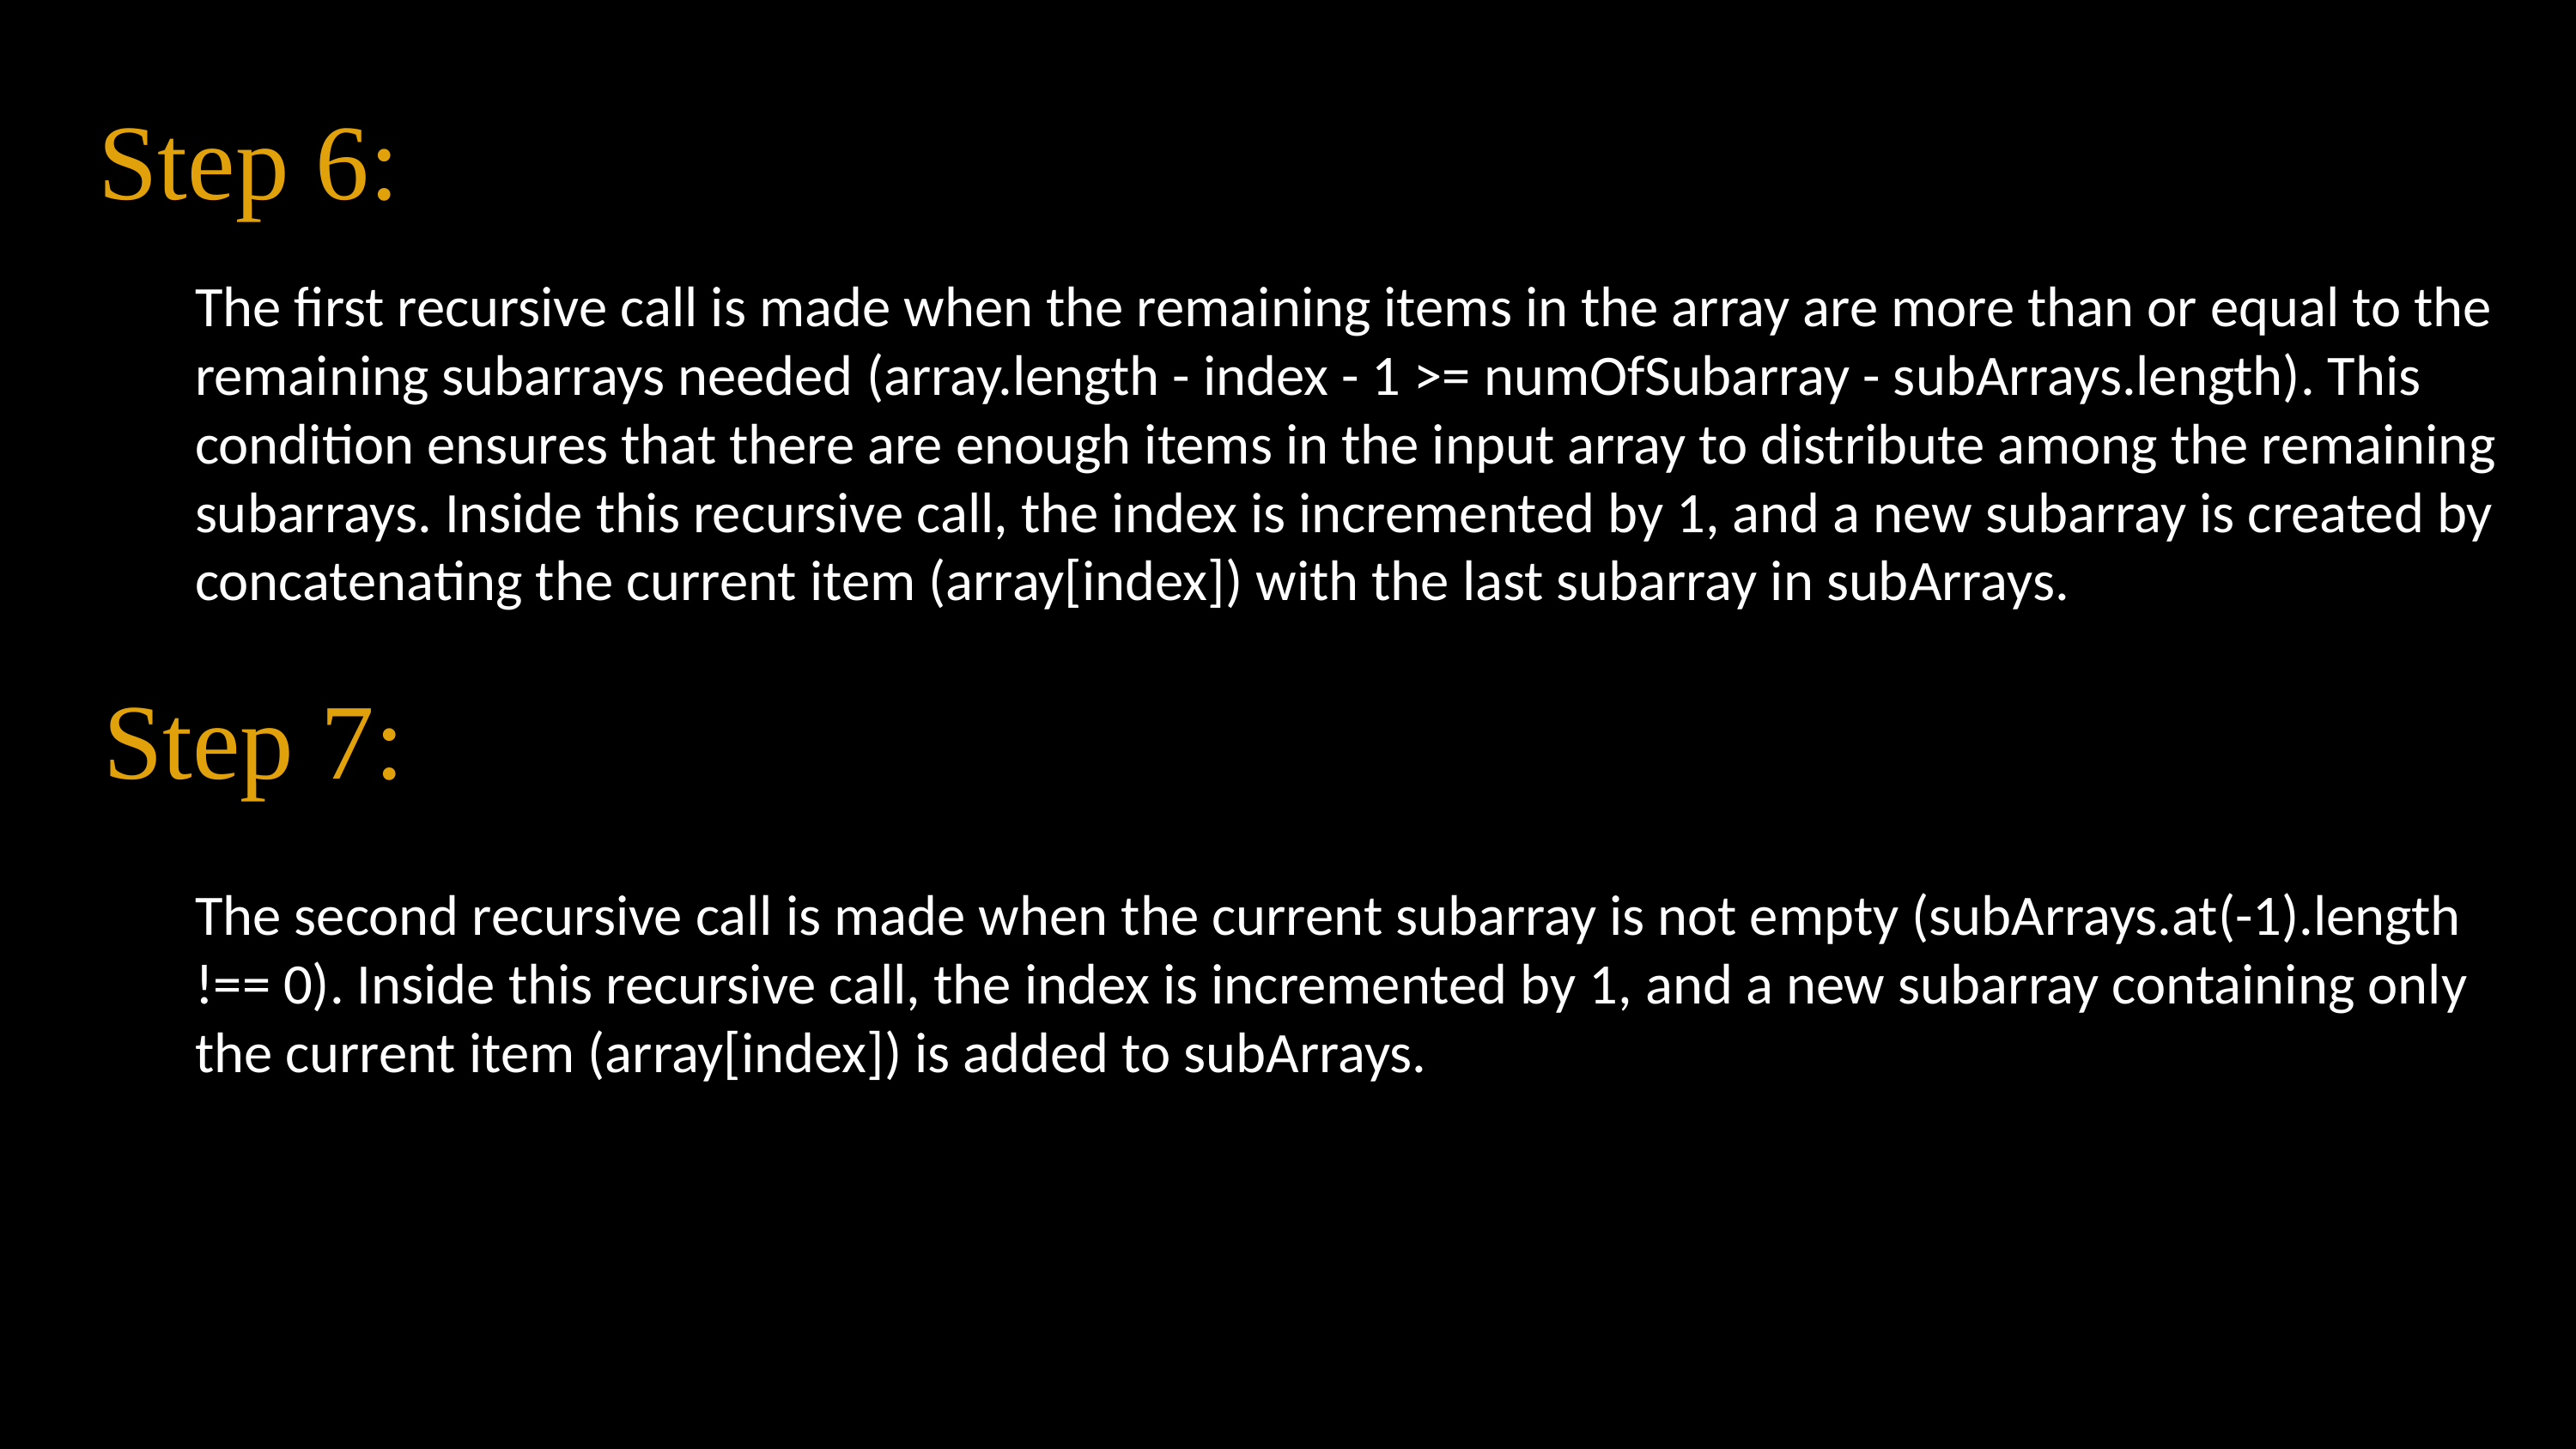

Step 6:
The first recursive call is made when the remaining items in the array are more than or equal to the remaining subarrays needed (array.length - index - 1 >= numOfSubarray - subArrays.length). This condition ensures that there are enough items in the input array to distribute among the remaining subarrays. Inside this recursive call, the index is incremented by 1, and a new subarray is created by concatenating the current item (array[index]) with the last subarray in subArrays.
Step 7:
The second recursive call is made when the current subarray is not empty (subArrays.at(-1).length !== 0). Inside this recursive call, the index is incremented by 1, and a new subarray containing only the current item (array[index]) is added to subArrays.